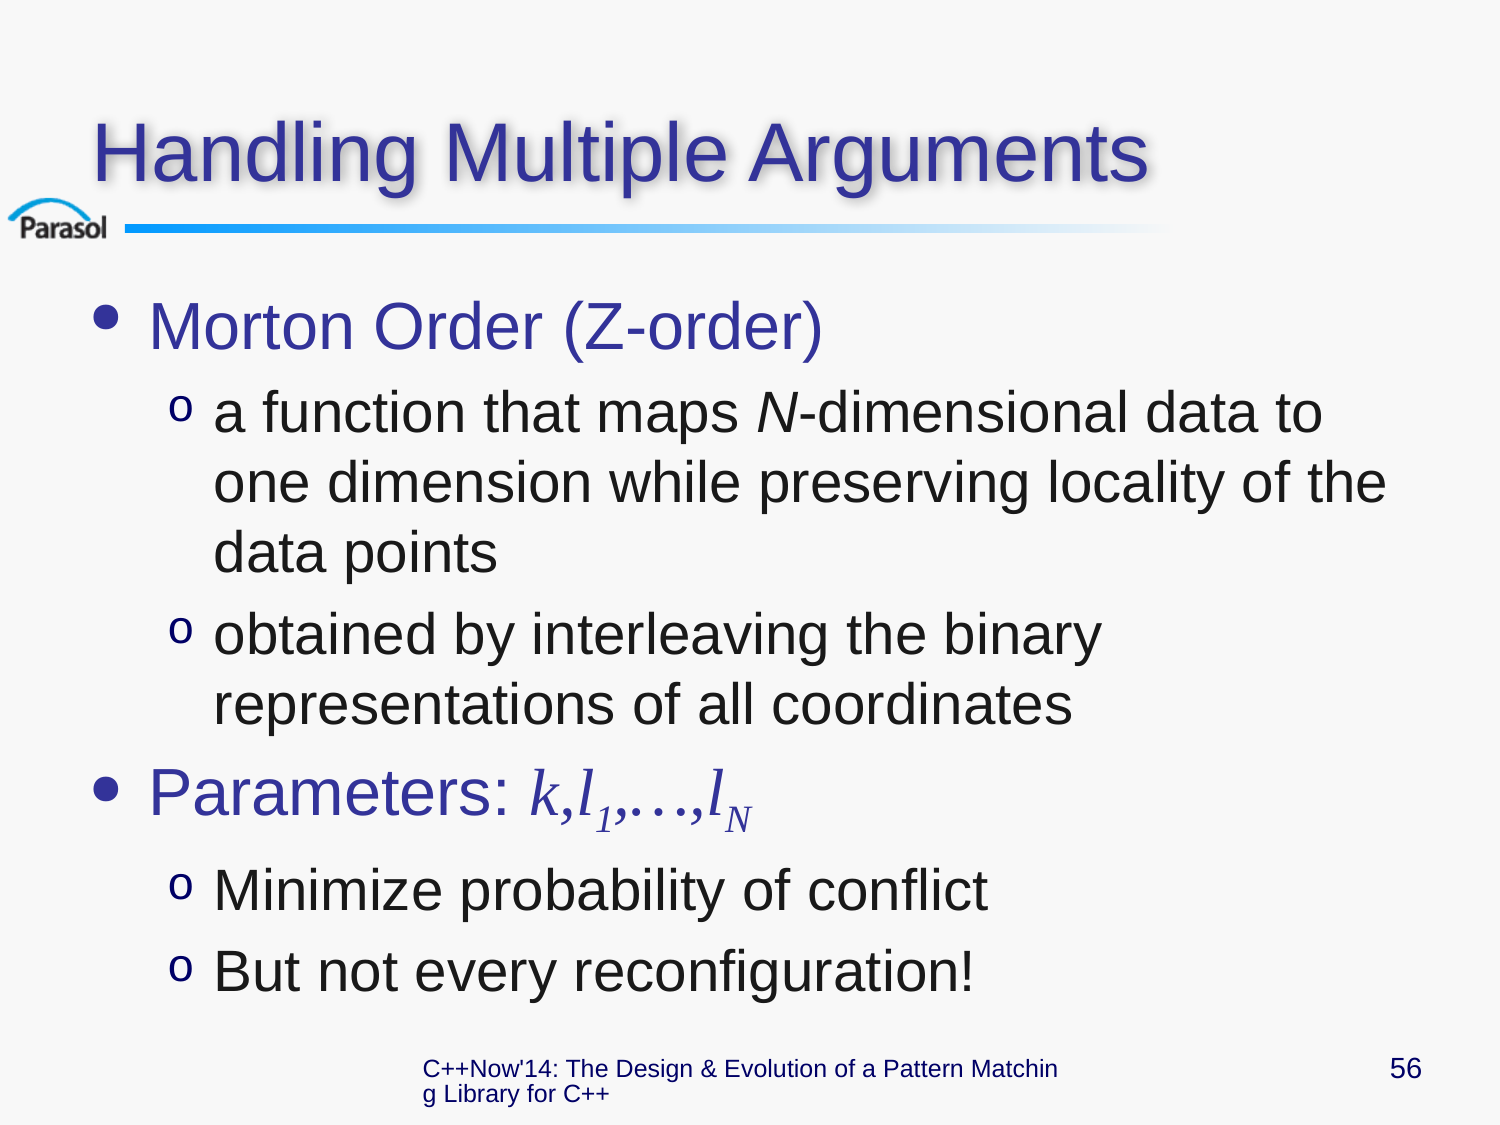

# Handling Multiple Arguments
Morton Order (Z-order)
a function that maps N-dimensional data to one dimension while preserving locality of the data points
obtained by interleaving the binary representations of all coordinates
Parameters: k,l1,…,lN
Minimize probability of conflict
But not every reconfiguration!
C++Now'14: The Design & Evolution of a Pattern Matching Library for C++
56